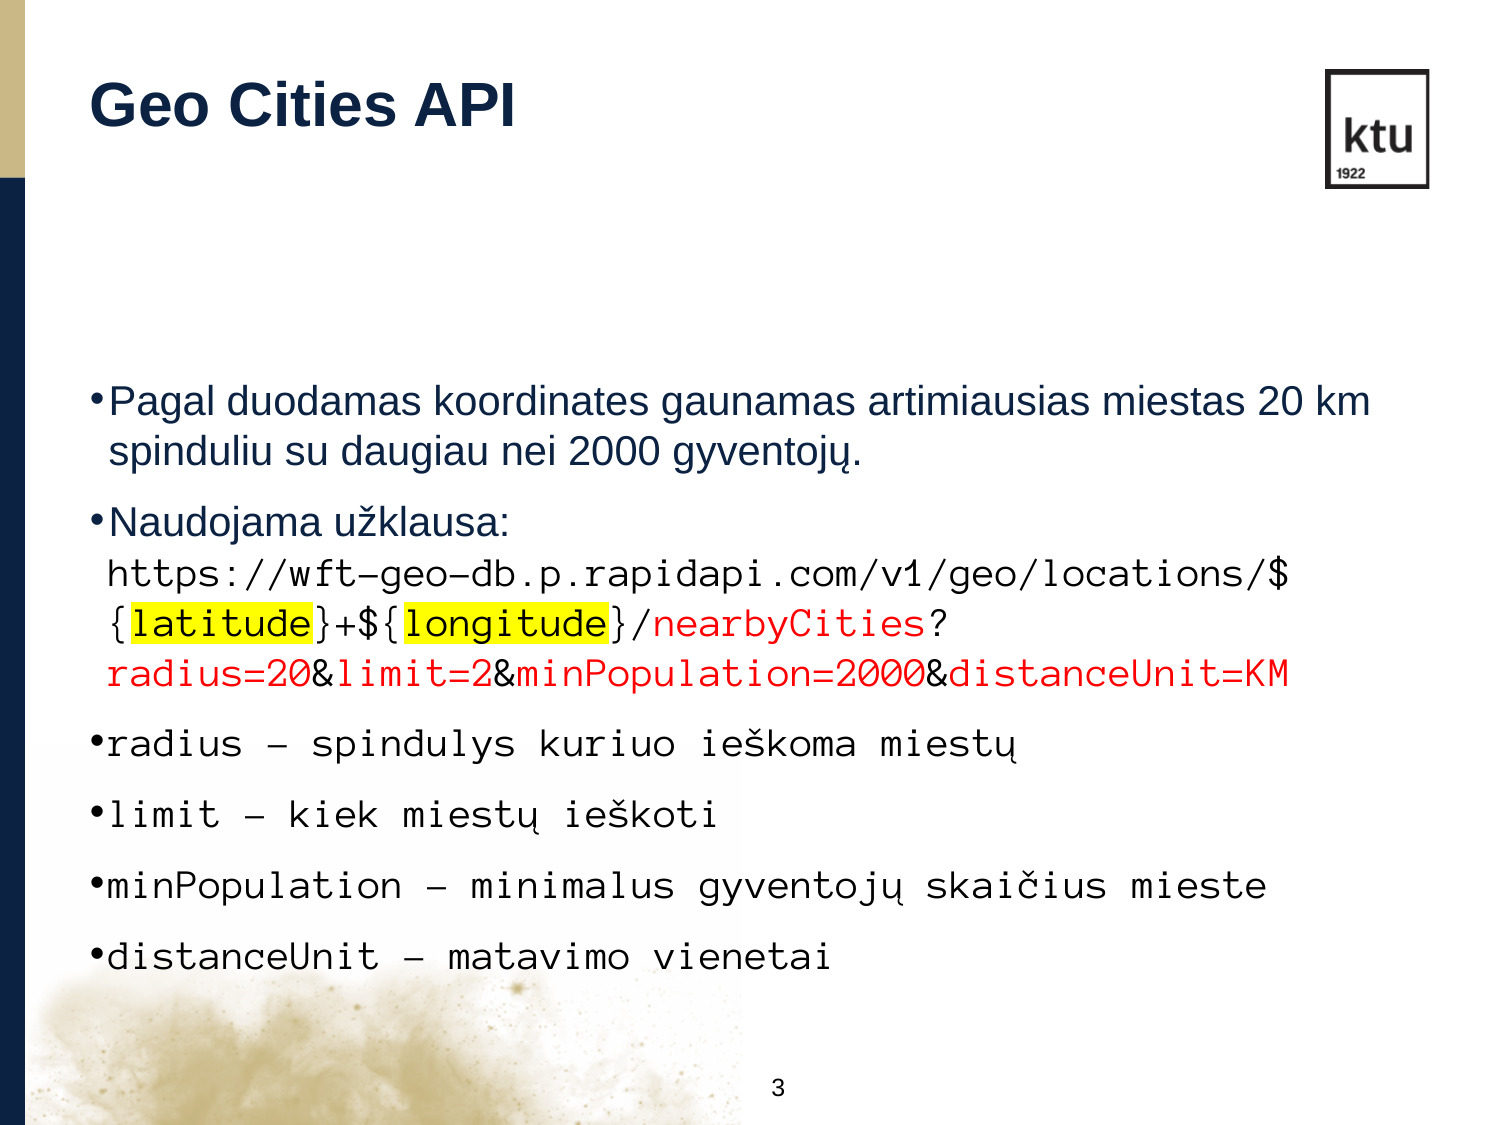

Geo Cities API
Pagal duodamas koordinates gaunamas artimiausias miestas 20 km spinduliu su daugiau nei 2000 gyventojų.
Naudojama užklausa: https://wft-geo-db.p.rapidapi.com/v1/geo/locations/${latitude}+${longitude}/nearbyCities?radius=20&limit=2&minPopulation=2000&distanceUnit=KM
radius – spindulys kuriuo ieškoma miestų
limit – kiek miestų ieškoti
minPopulation – minimalus gyventojų skaičius mieste
distanceUnit – matavimo vienetai